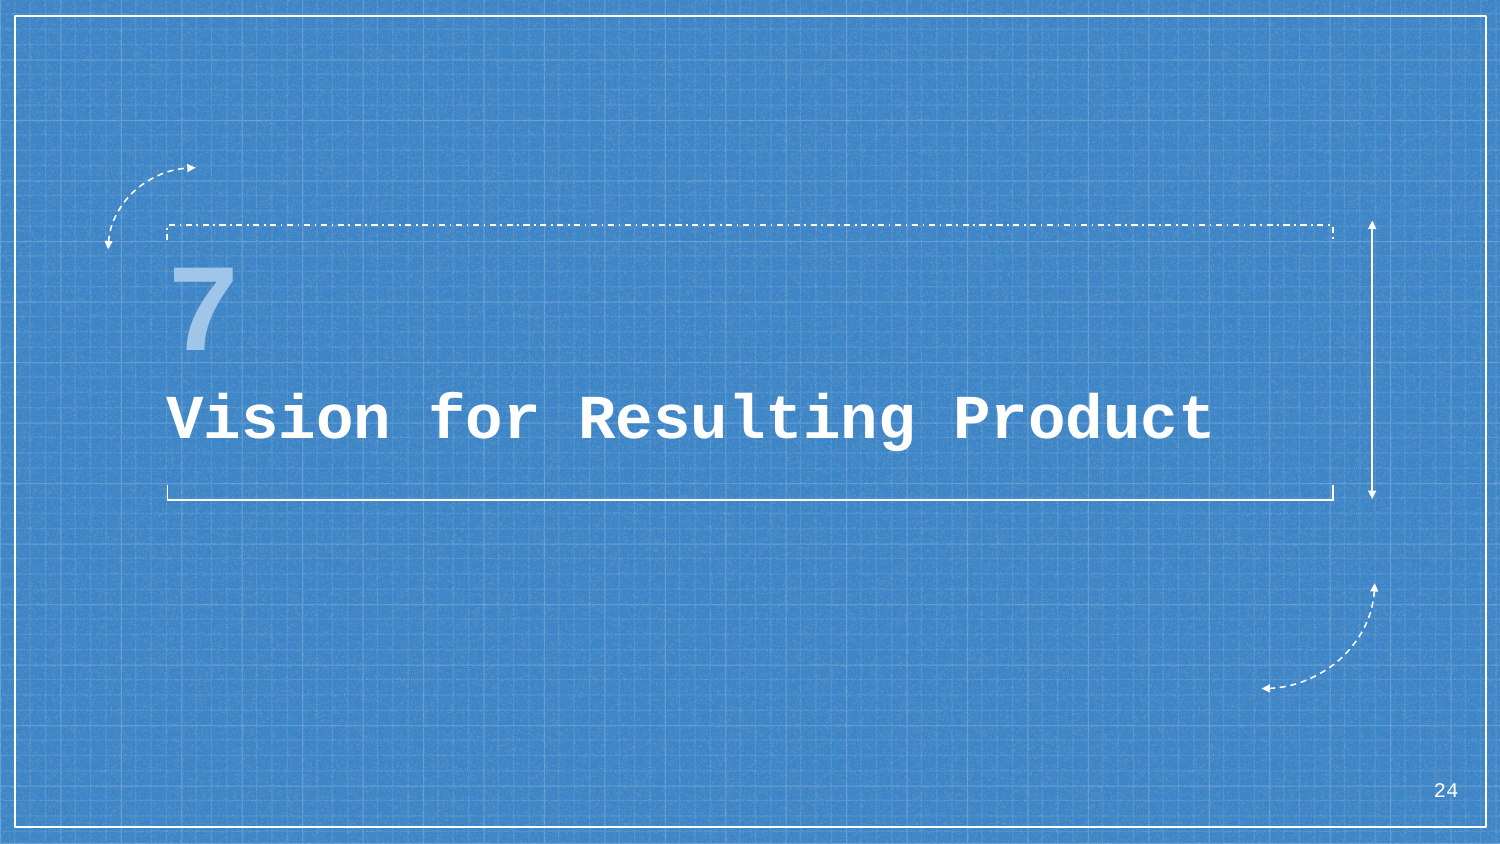

# 7
Vision for Resulting Product
24